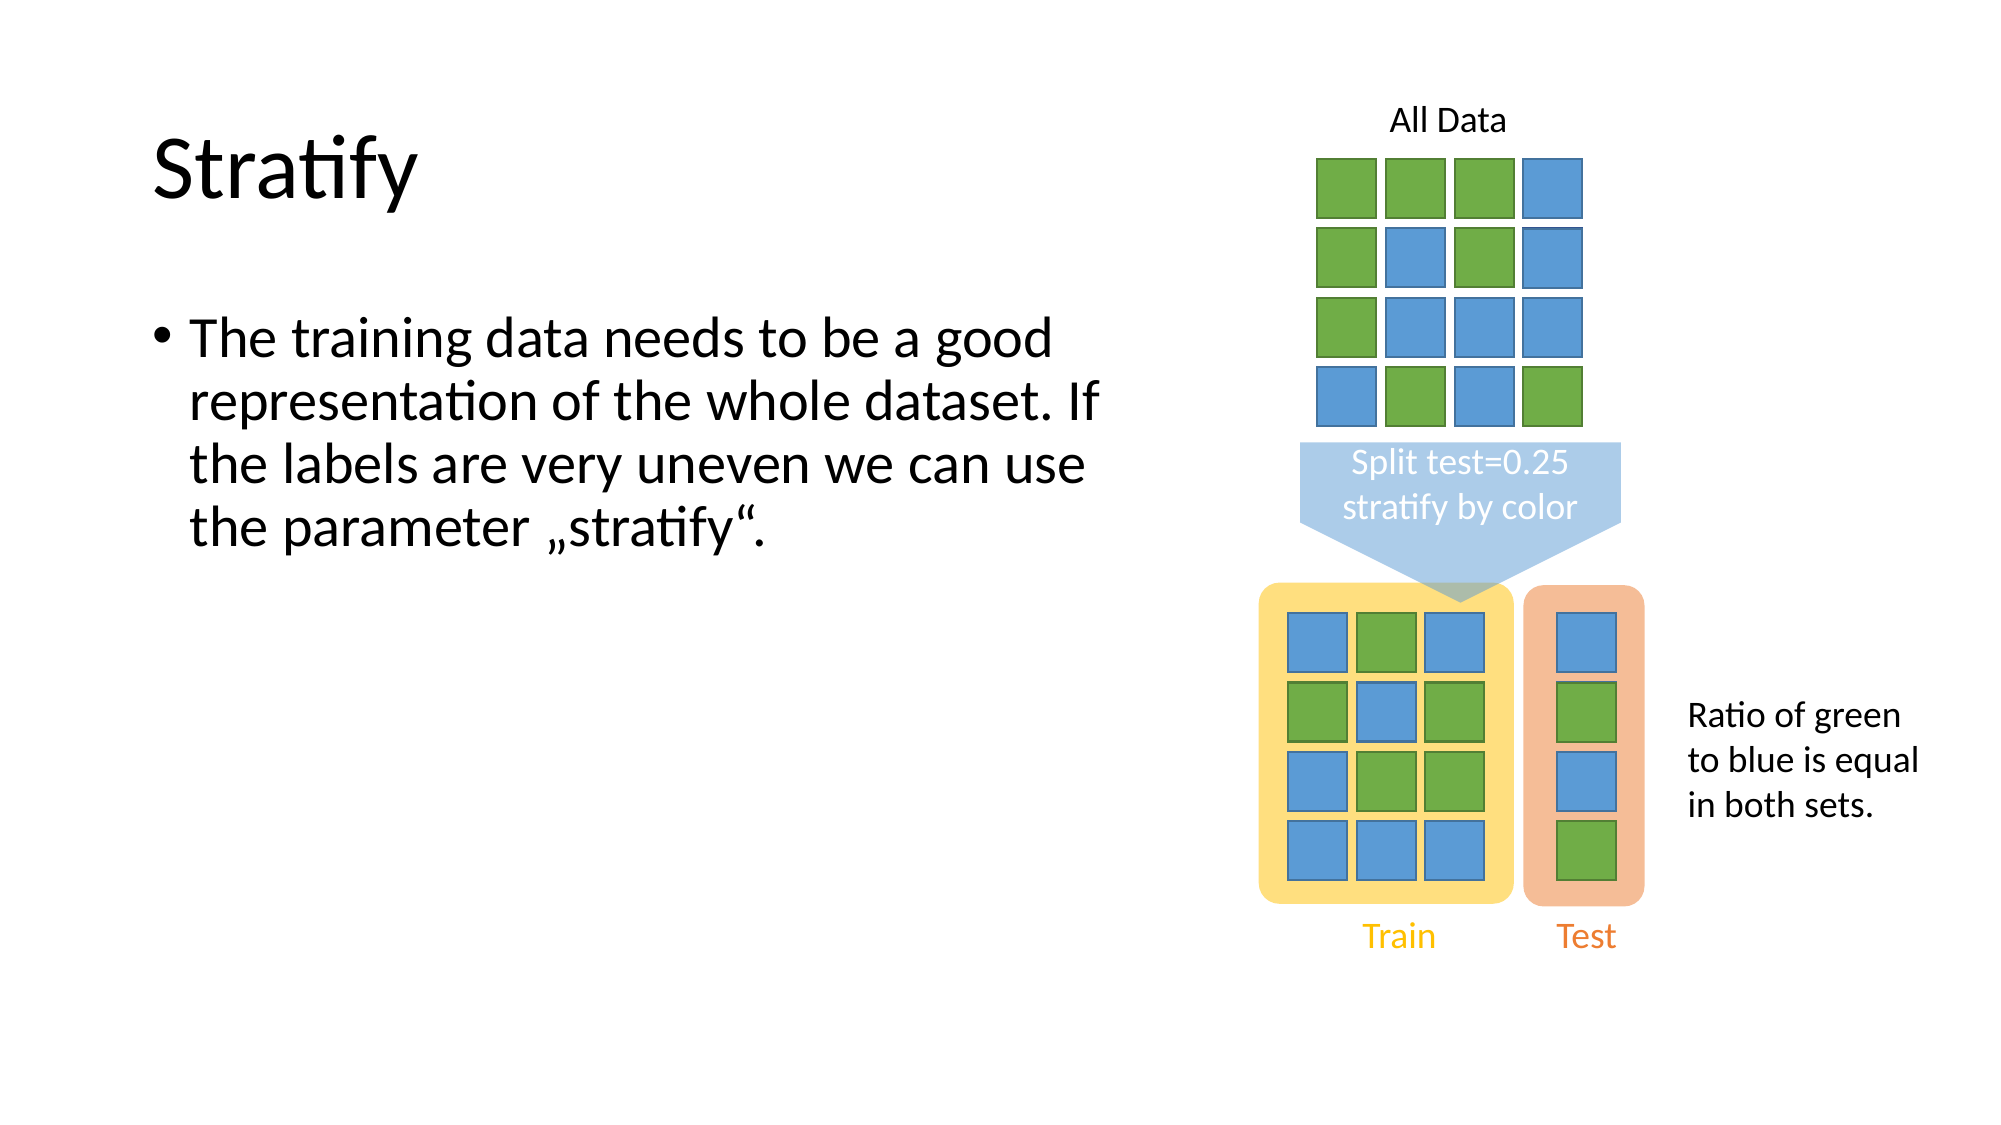

# Stratify
All Data

The training data needs to be a good representation of the whole dataset. If the labels are very uneven we can use the parameter „stratify“.

Split test=0.25
stratify by color

Ratio of green to blue is equal in both sets.

Train
Test